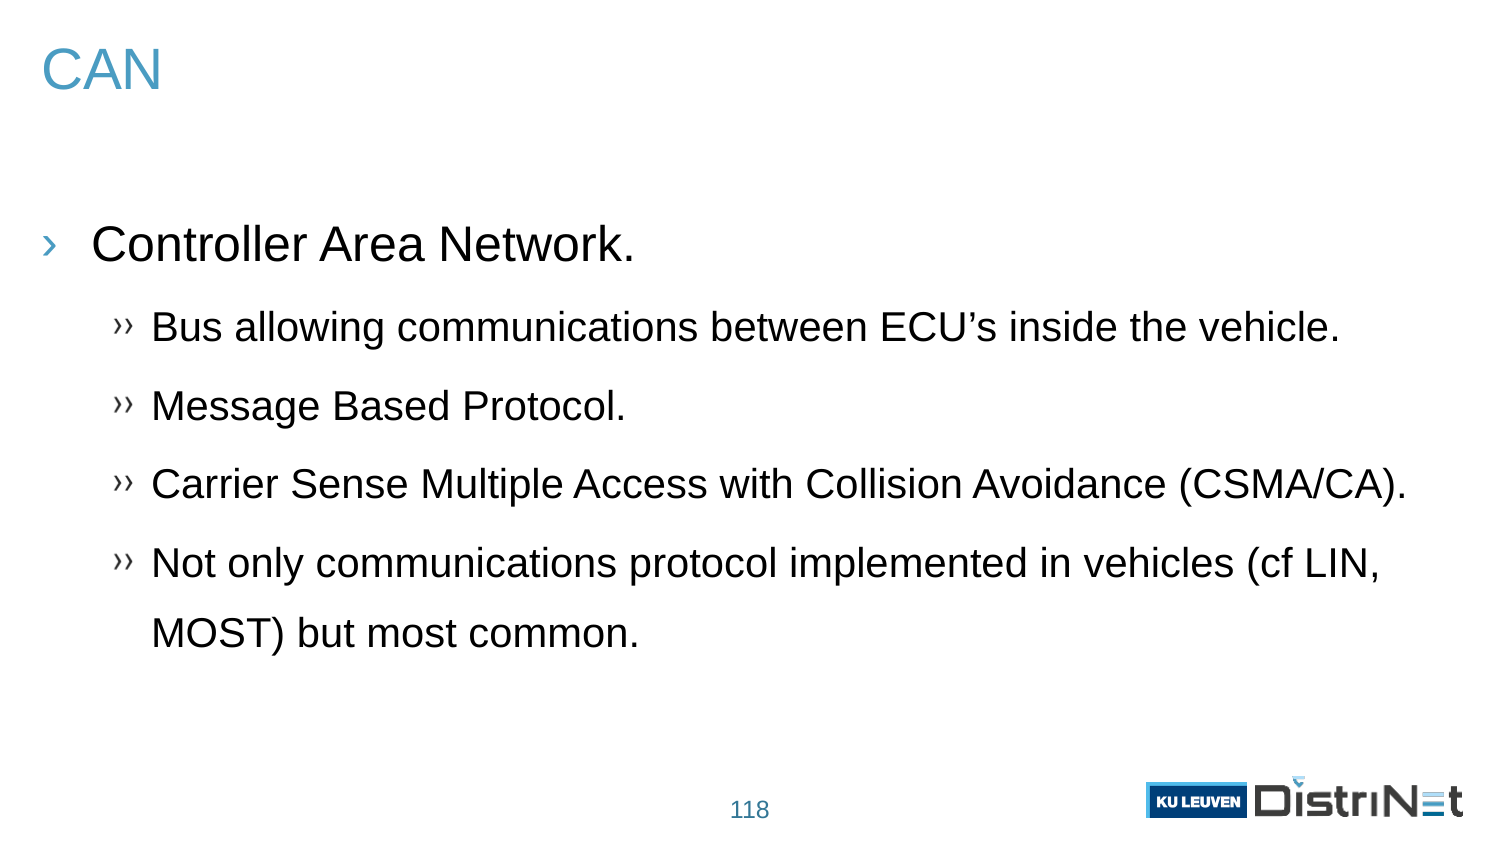

# CAN
Controller Area Network.
Bus allowing communications between ECU’s inside the vehicle.
Message Based Protocol.
Carrier Sense Multiple Access with Collision Avoidance (CSMA/CA).
Not only communications protocol implemented in vehicles (cf LIN, MOST) but most common.

118